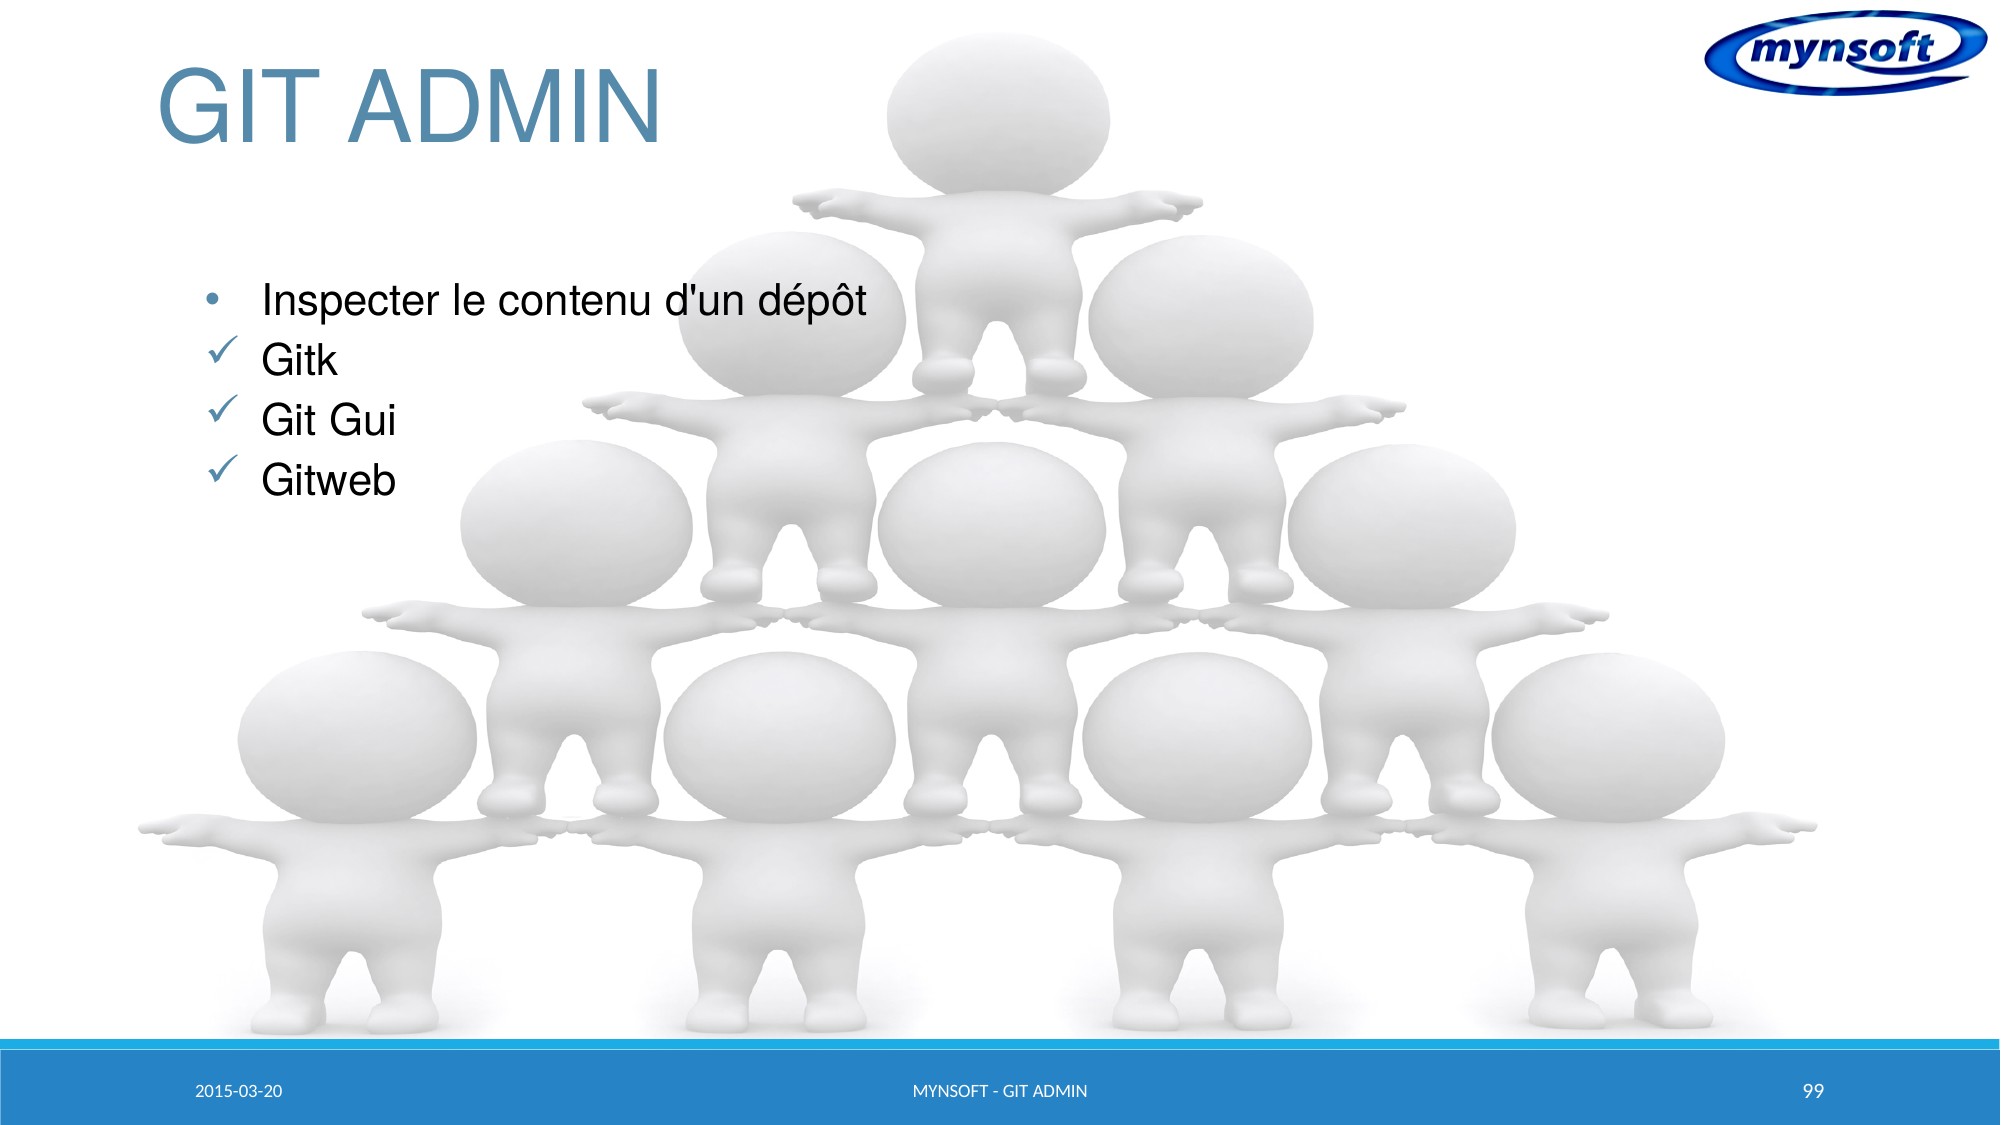

# GIT ADMIN
Inspecter le contenu d'un dépôt
Gitk
Git Gui
Gitweb
2015-03-20
MYNSOFT - GIT ADMIN
99